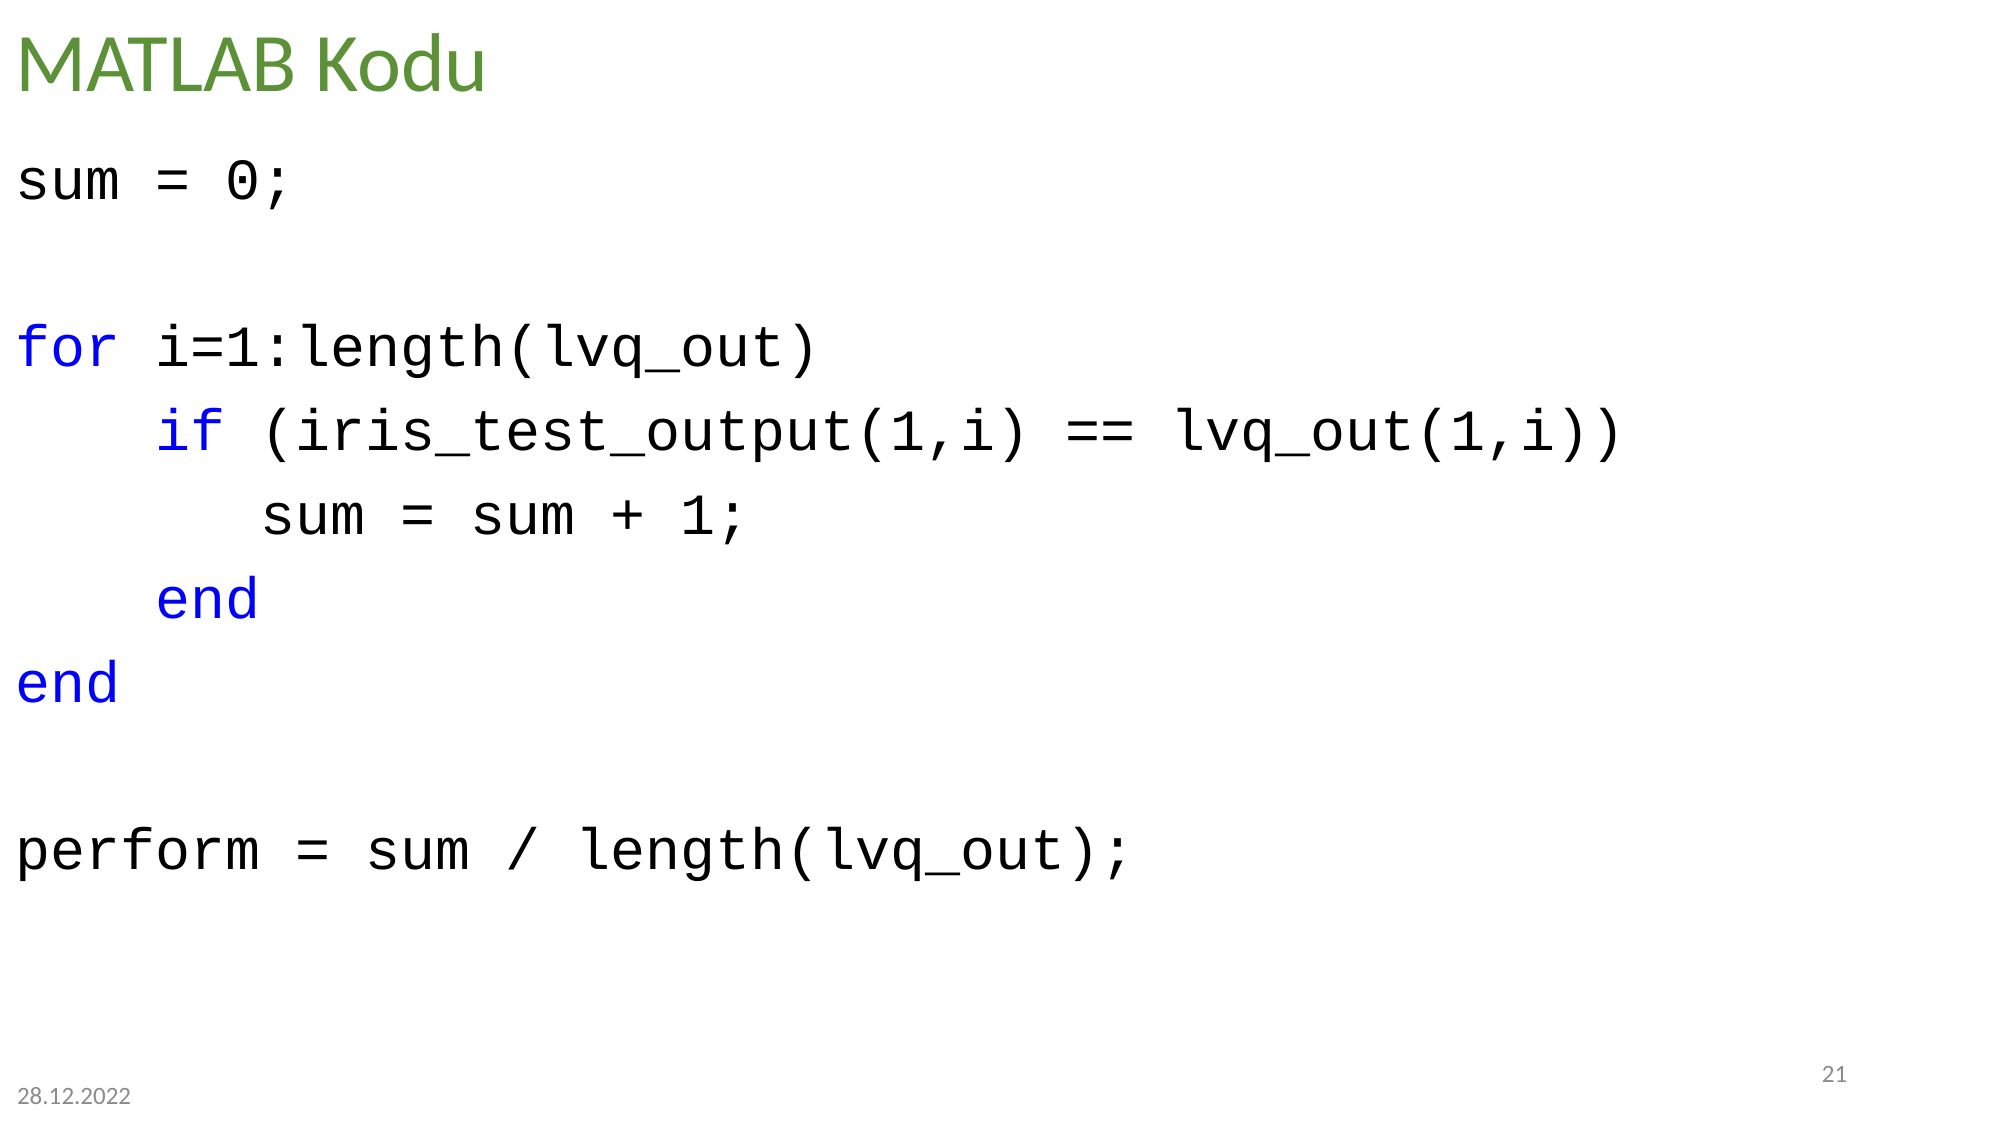

# MATLAB Kodu
sum = 0;

for i=1:length(lvq_out)
    if (iris_test_output(1,i) == lvq_out(1,i))
       sum = sum + 1;
    end
end

perform = sum / length(lvq_out);
21
28.12.2022